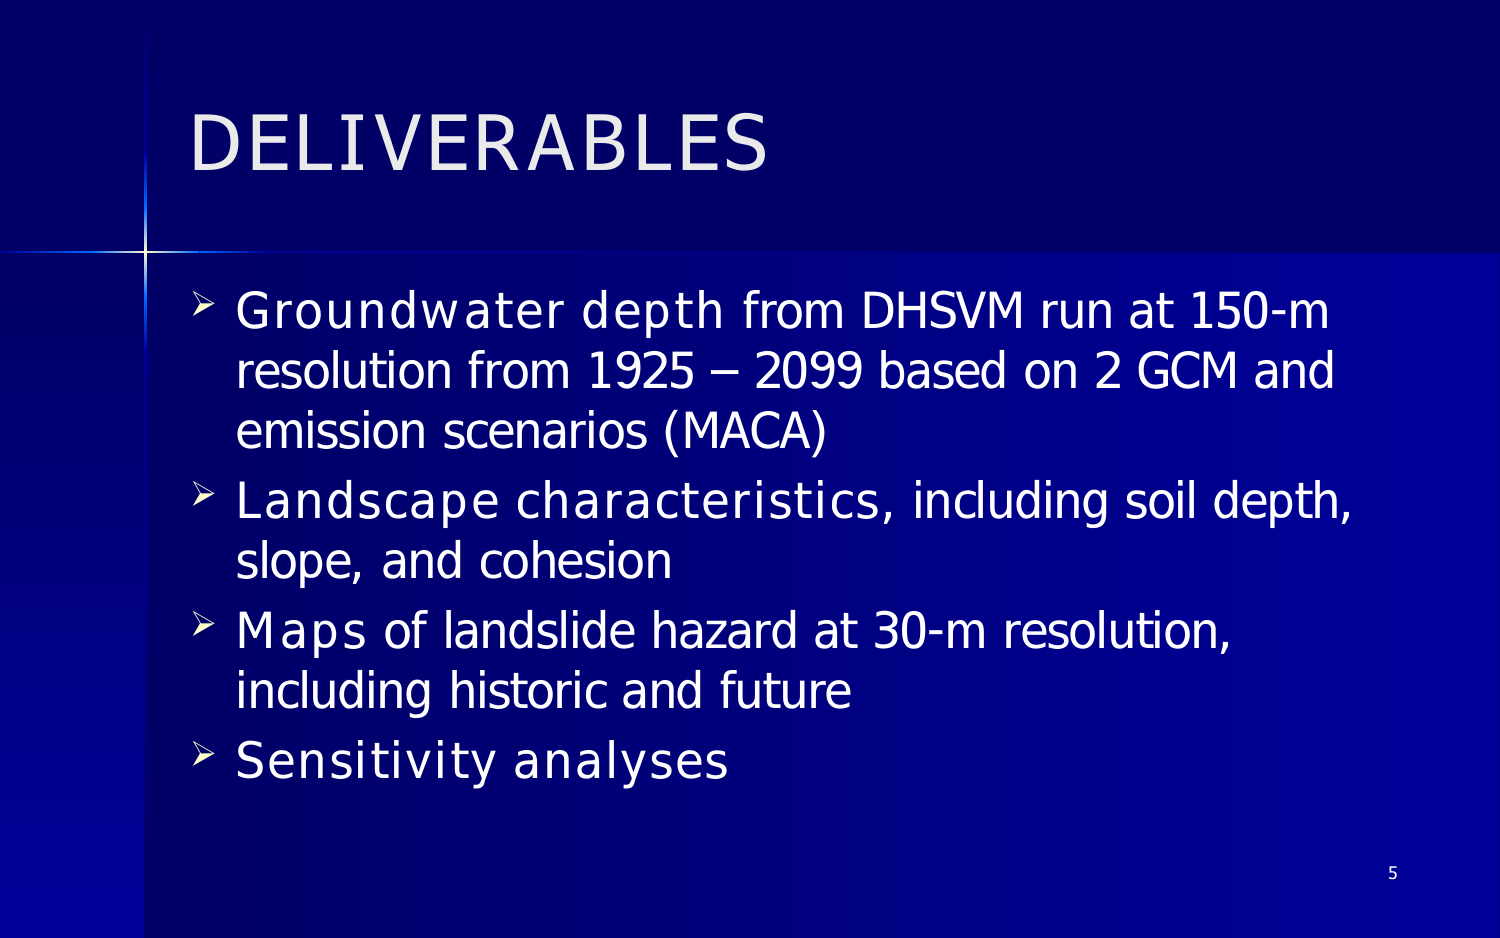

# DELIVERABLES
Groundwater depth from DHSVM run at 150-m resolution from 1925 – 2099 based on 2 GCM and emission scenarios (MACA)
Landscape characteristics, including soil depth, slope, and cohesion
Maps of landslide hazard at 30-m resolution, including historic and future
Sensitivity analyses
5